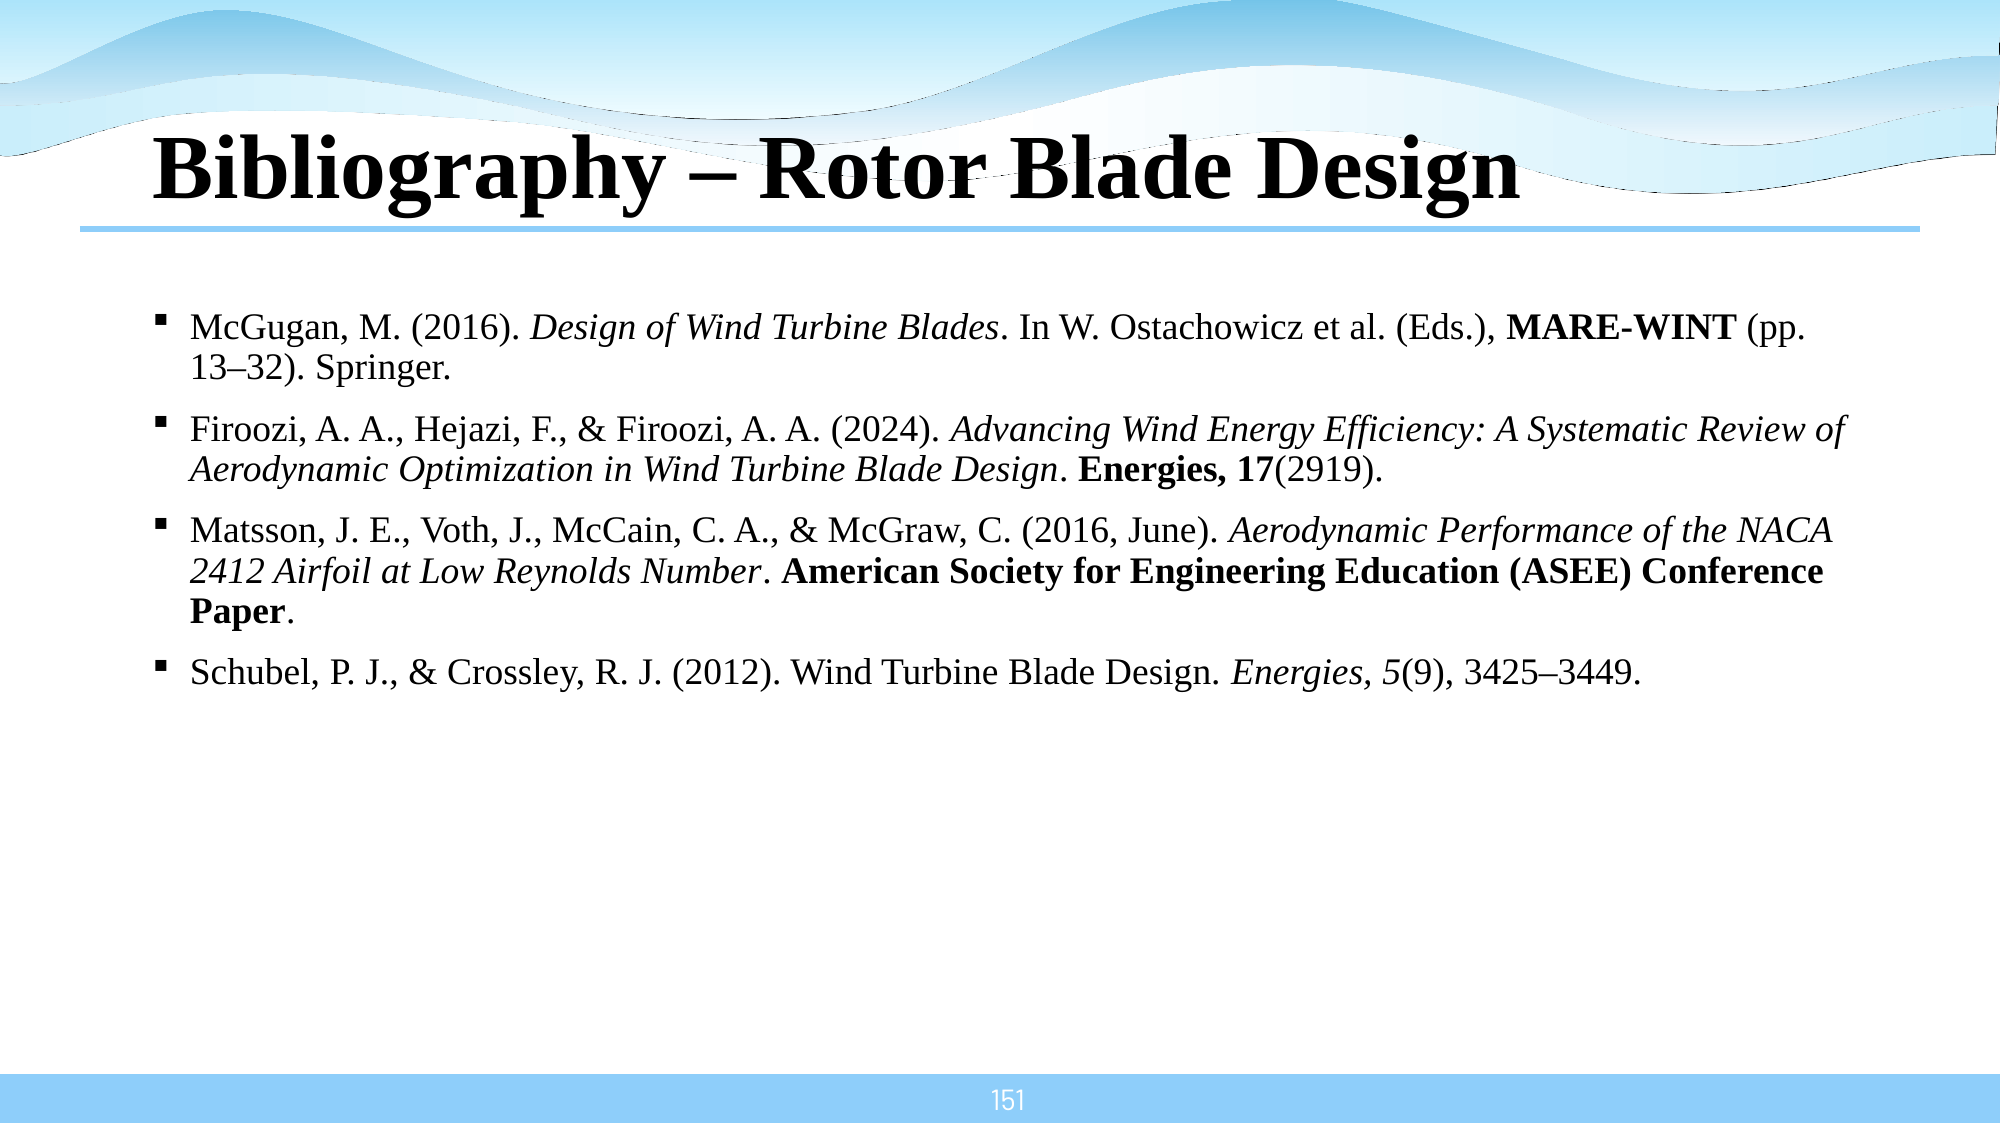

# Bibliography – Rotor Blade Design
McGugan, M. (2016). Design of Wind Turbine Blades. In W. Ostachowicz et al. (Eds.), MARE-WINT (pp. 13–32). Springer.
Firoozi, A. A., Hejazi, F., & Firoozi, A. A. (2024). Advancing Wind Energy Efficiency: A Systematic Review of Aerodynamic Optimization in Wind Turbine Blade Design. Energies, 17(2919).
Matsson, J. E., Voth, J., McCain, C. A., & McGraw, C. (2016, June). Aerodynamic Performance of the NACA 2412 Airfoil at Low Reynolds Number. American Society for Engineering Education (ASEE) Conference Paper.
Schubel, P. J., & Crossley, R. J. (2012). Wind Turbine Blade Design. Energies, 5(9), 3425–3449.
151